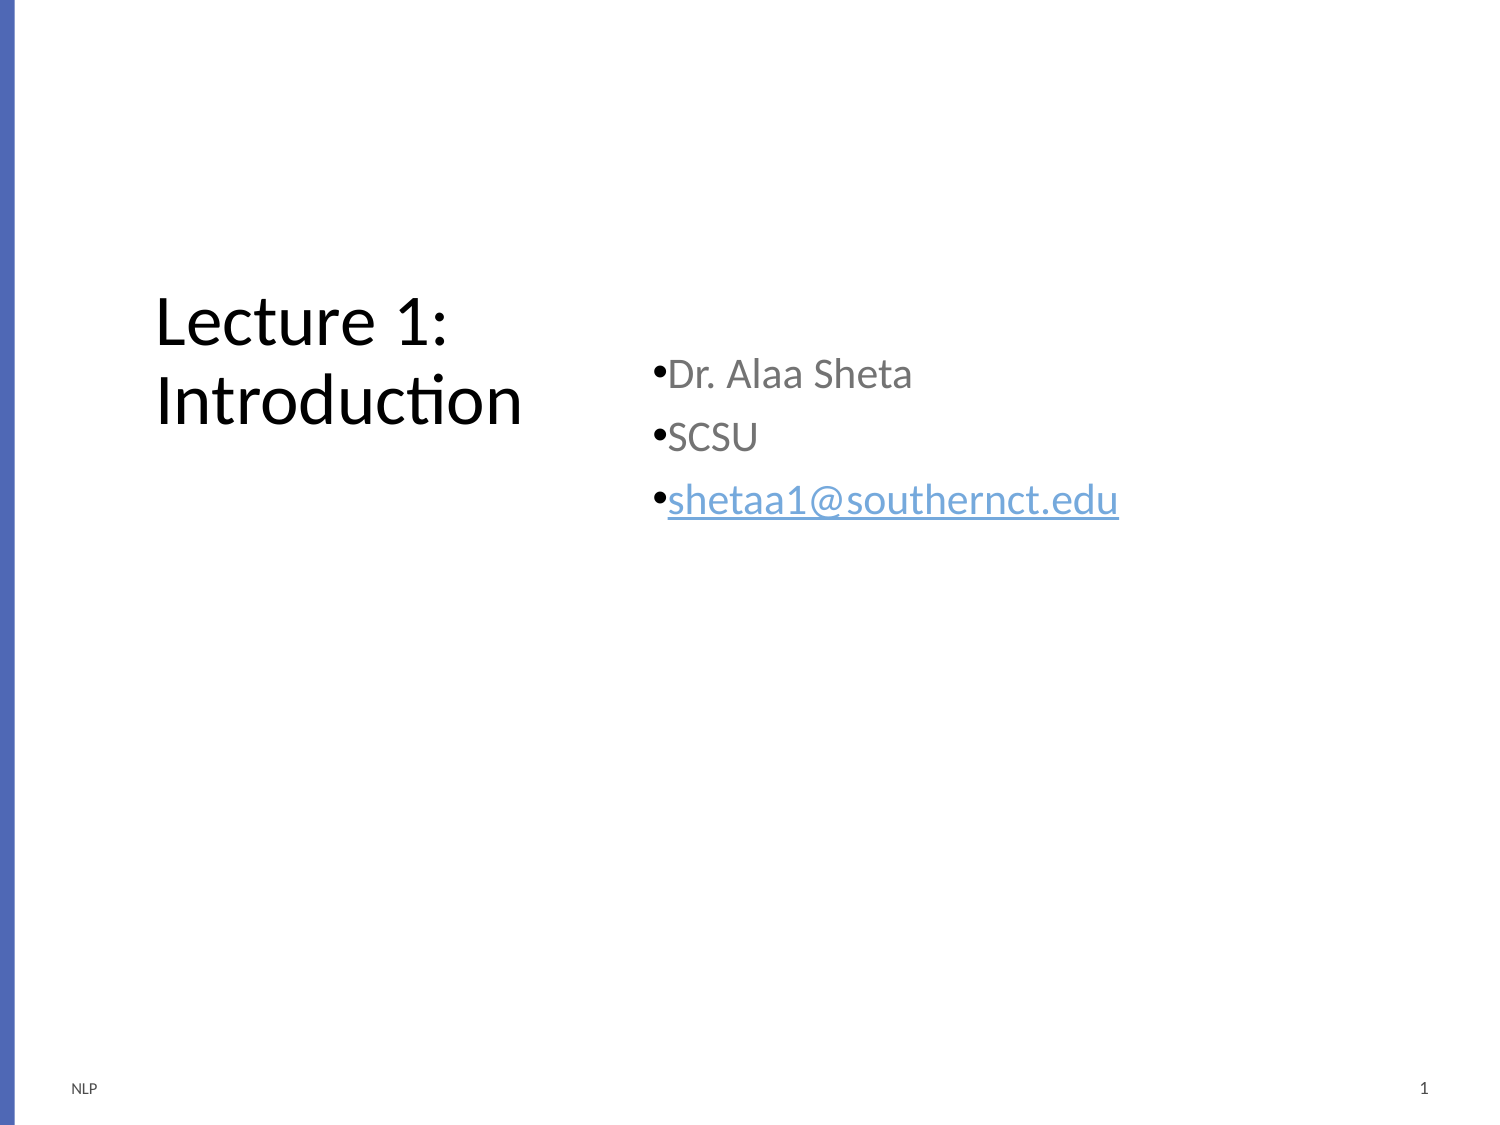

# Lecture 1: Introduction

Dr. Alaa Sheta
SCSU
shetaa1@southernct.edu
NLP
1